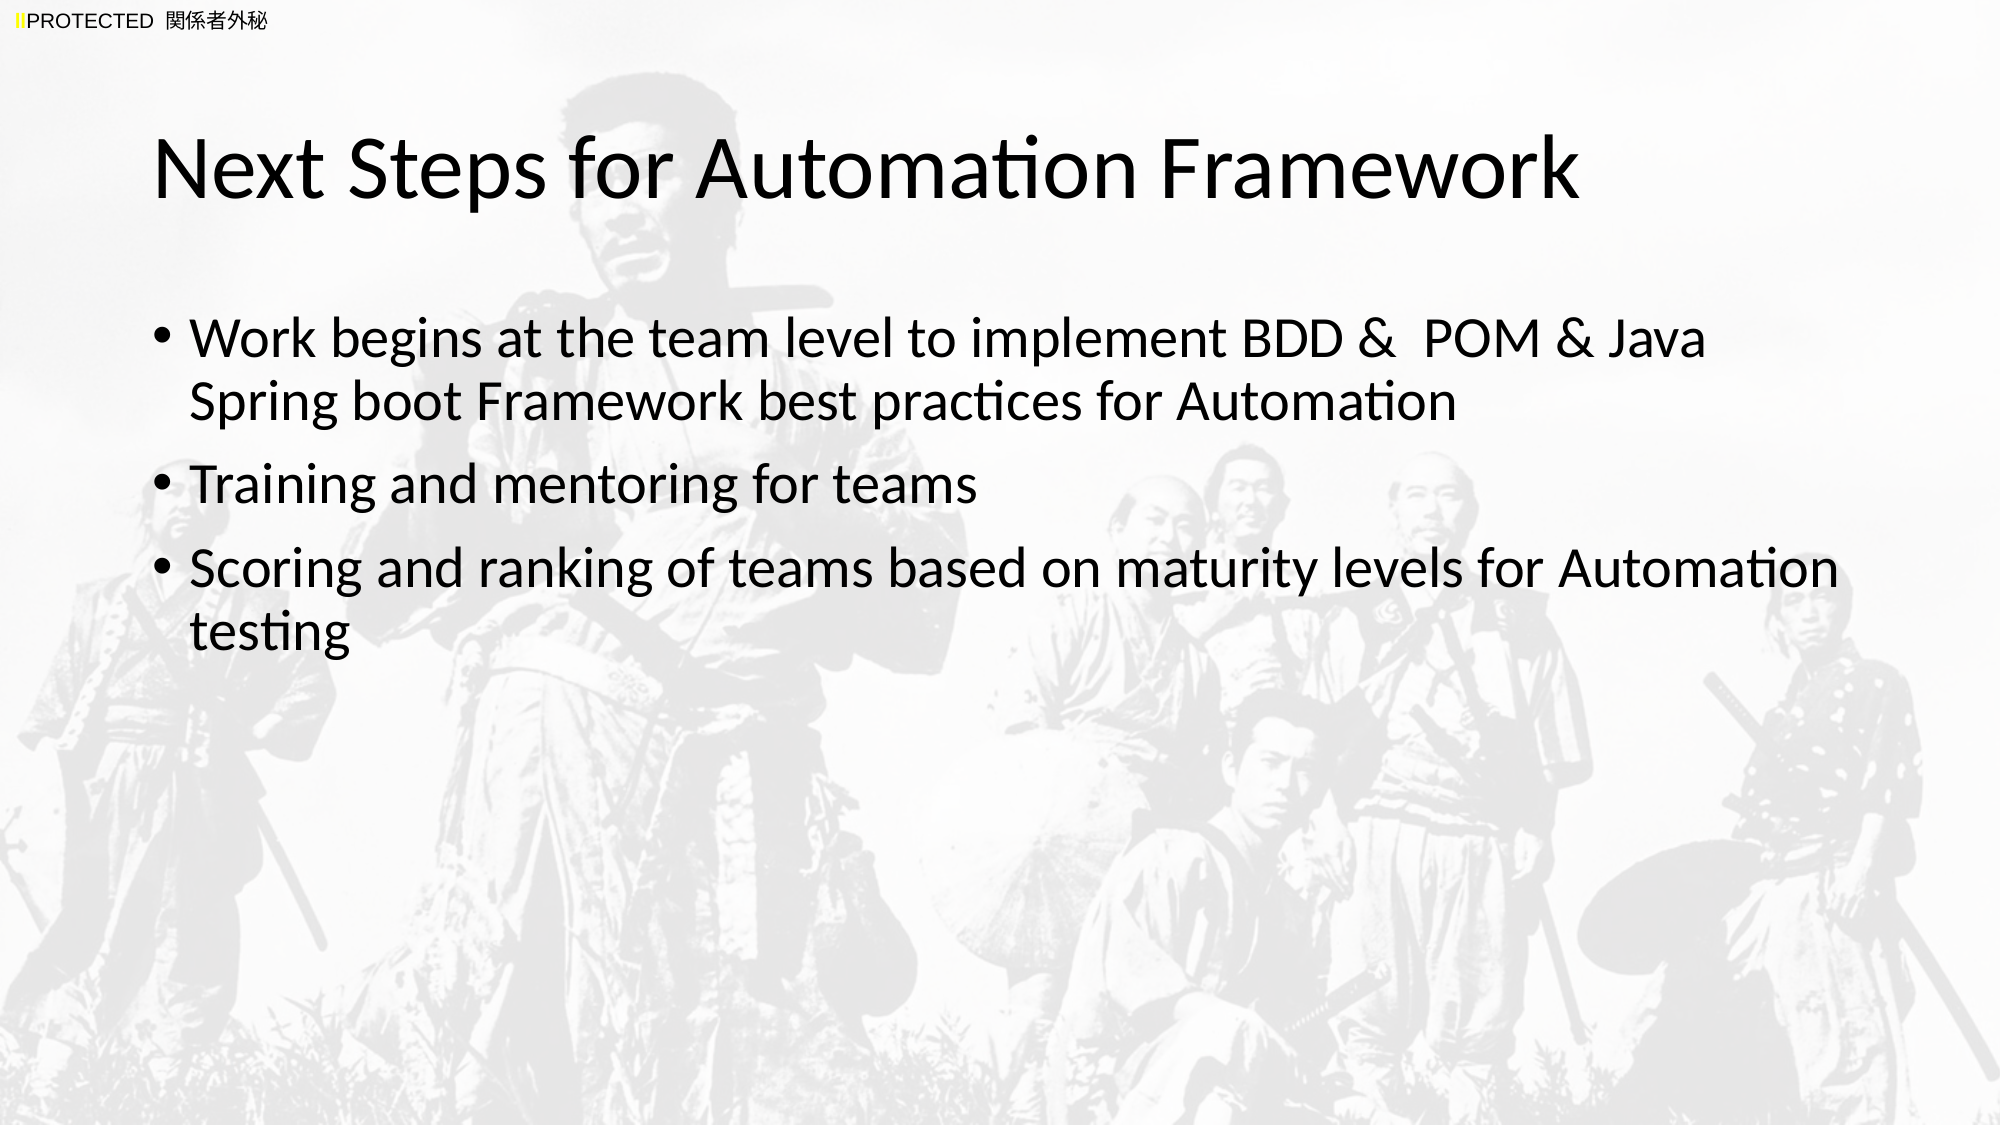

# Next Steps for Automation Framework
Work begins at the team level to implement BDD &  POM & Java Spring boot Framework best practices for Automation
Training and mentoring for teams
Scoring and ranking of teams based on maturity levels for Automation testing